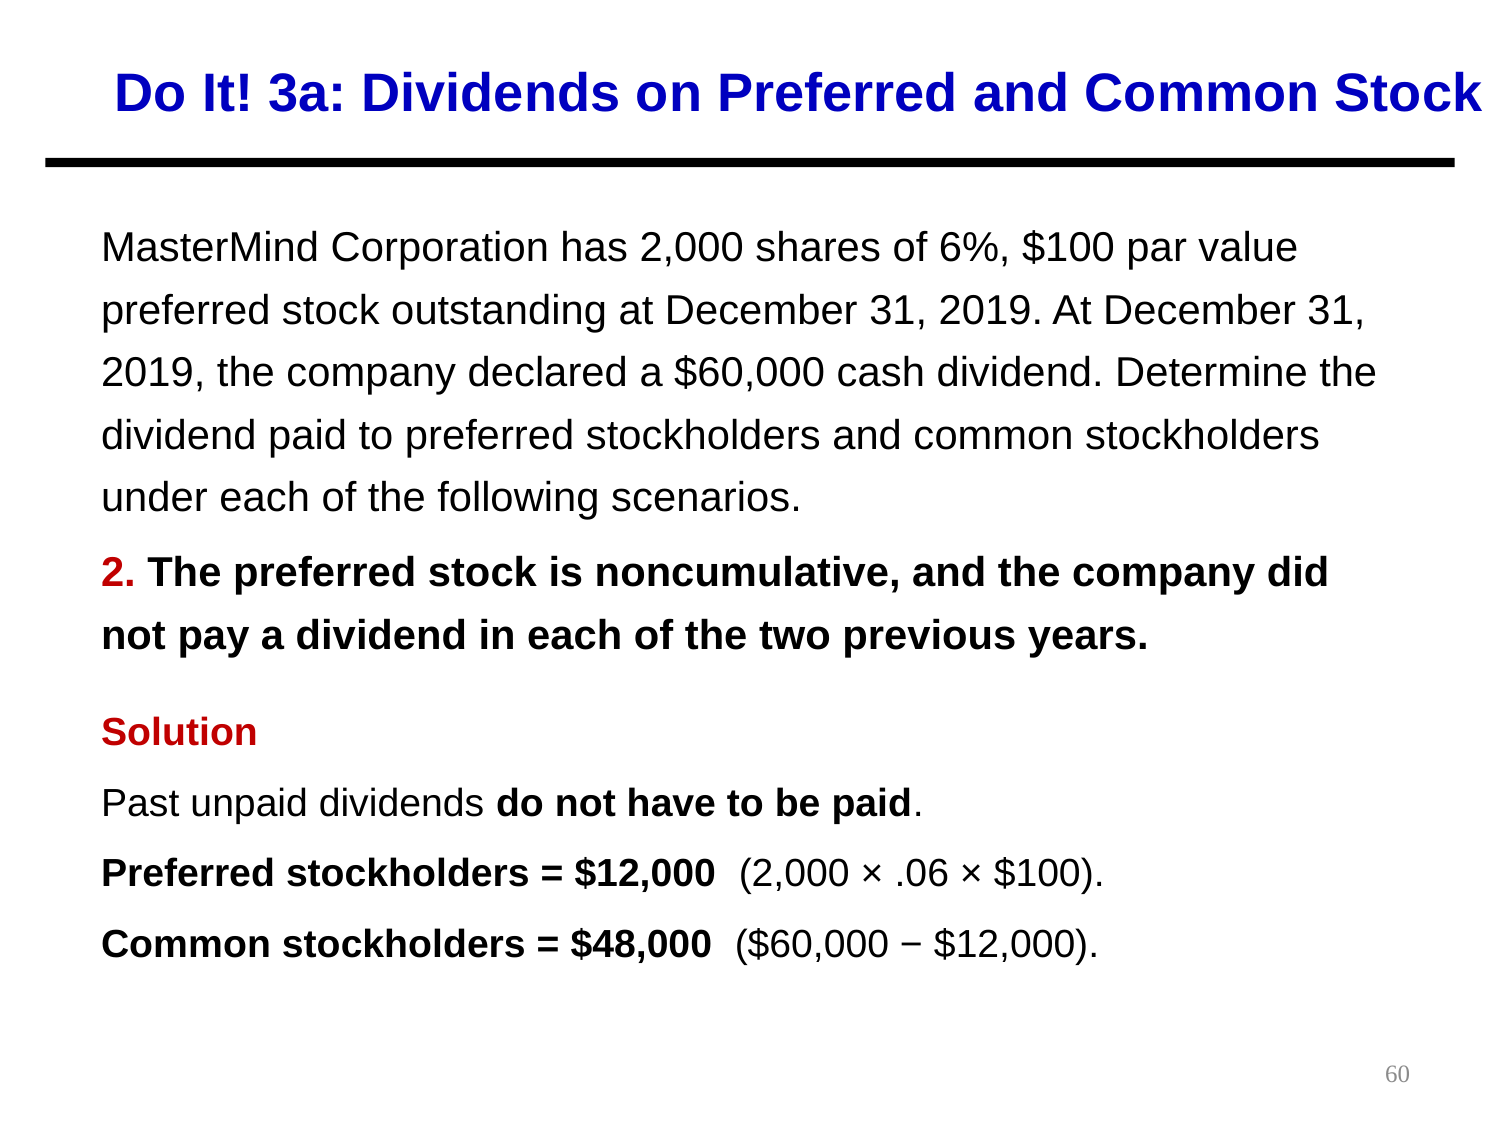

Do It! 3a: Dividends on Preferred and Common Stock

MasterMind Corporation has 2,000 shares of 6%, $100 par value preferred stock outstanding at December 31, 2019. At December 31, 2019, the company declared a $60,000 cash dividend. Determine the dividend paid to preferred stockholders and common stockholders under each of the following scenarios.
2. The preferred stock is noncumulative, and the company did not pay a dividend in each of the two previous years.
Solution
Past unpaid dividends do not have to be paid.
Preferred stockholders = $12,000  (2,000 × .06 × $100).
Common stockholders = $48,000  ($60,000 − $12,000).
60